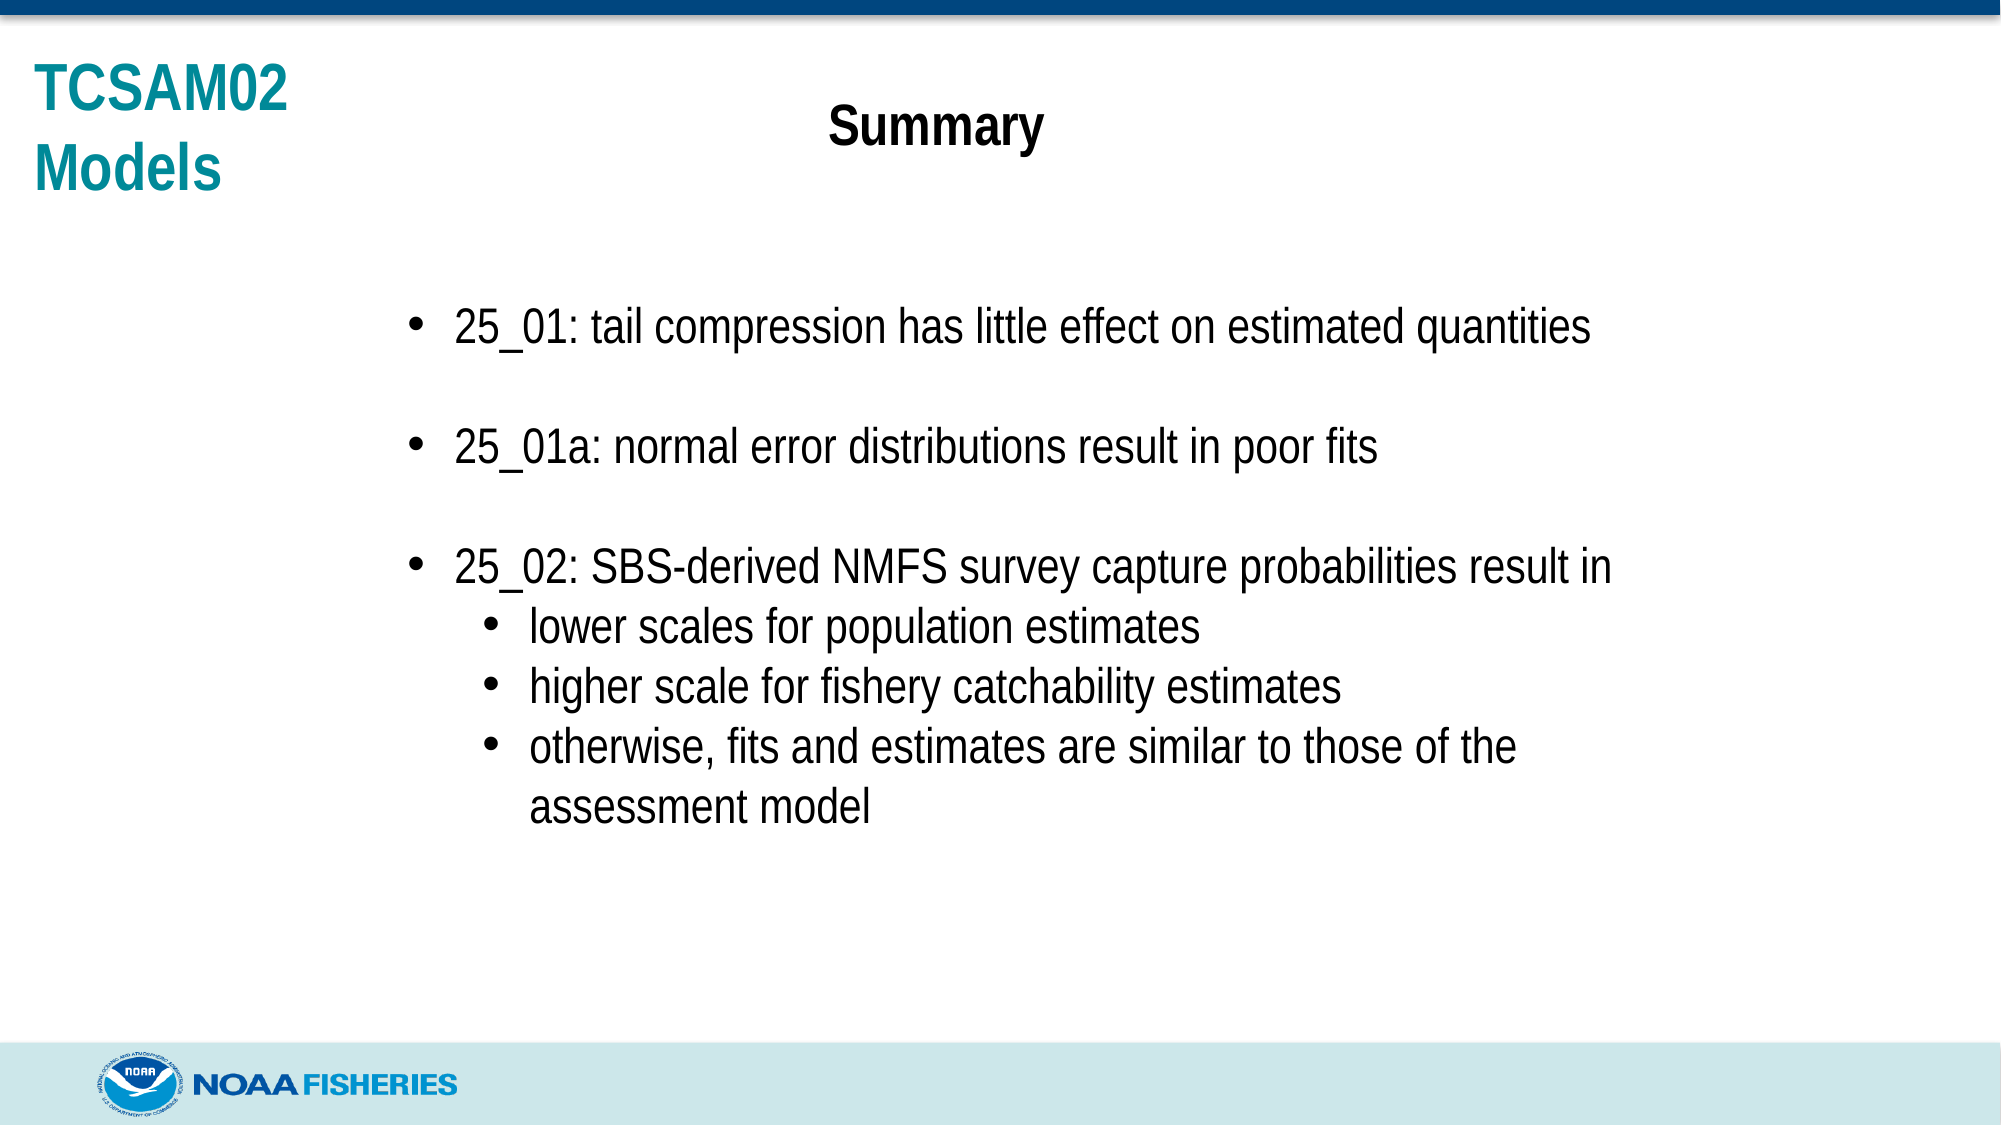

# TCSAM02 Models
Summary
25_01: tail compression has little effect on estimated quantities

25_01a: normal error distributions result in poor fits

25_02: SBS-derived NMFS survey capture probabilities result in
lower scales for population estimates
higher scale for fishery catchability estimates
otherwise, fits and estimates are similar to those of the assessment model